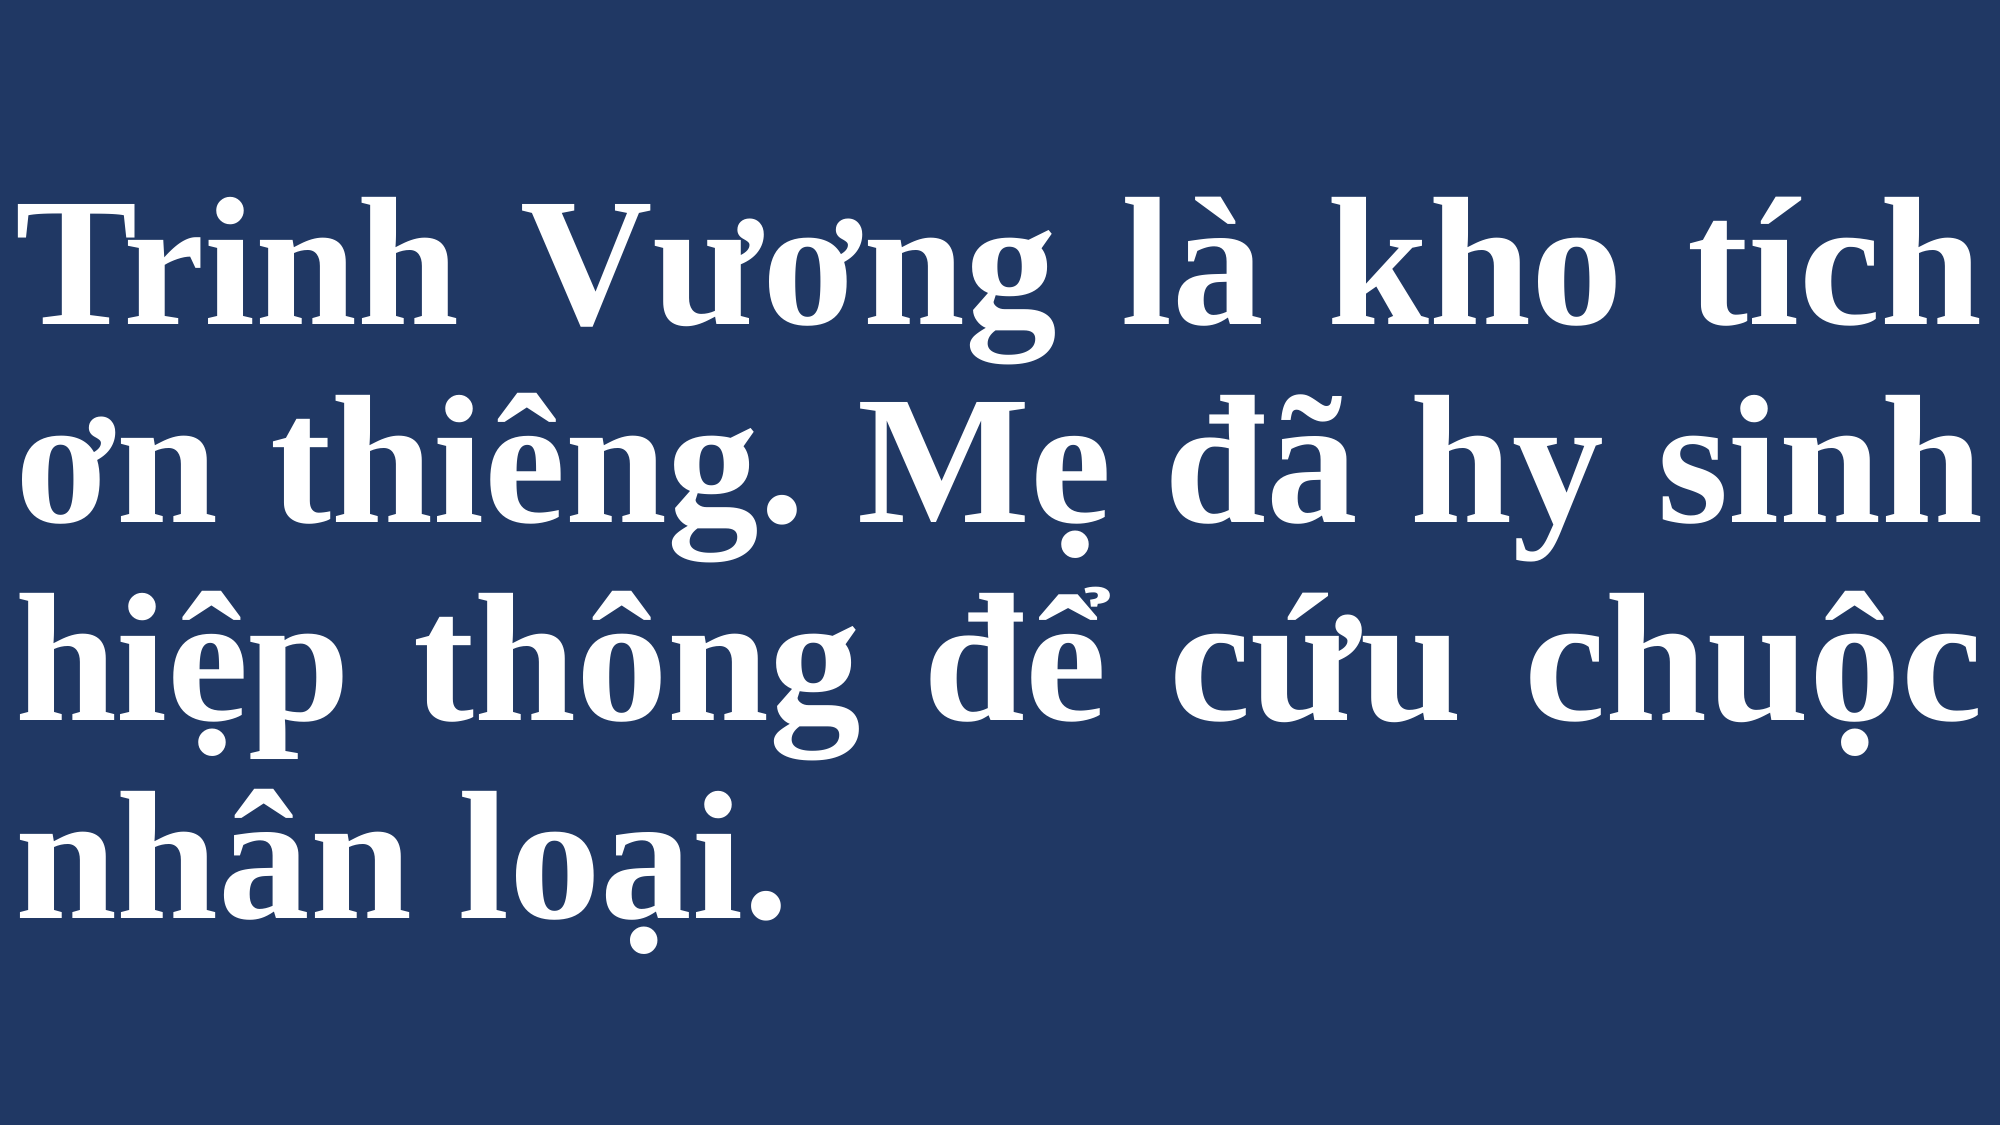

# Trinh Vương là kho tích ơn thiêng. Mẹ đã hy sinh hiệp thông để cứu chuộc nhân loại.